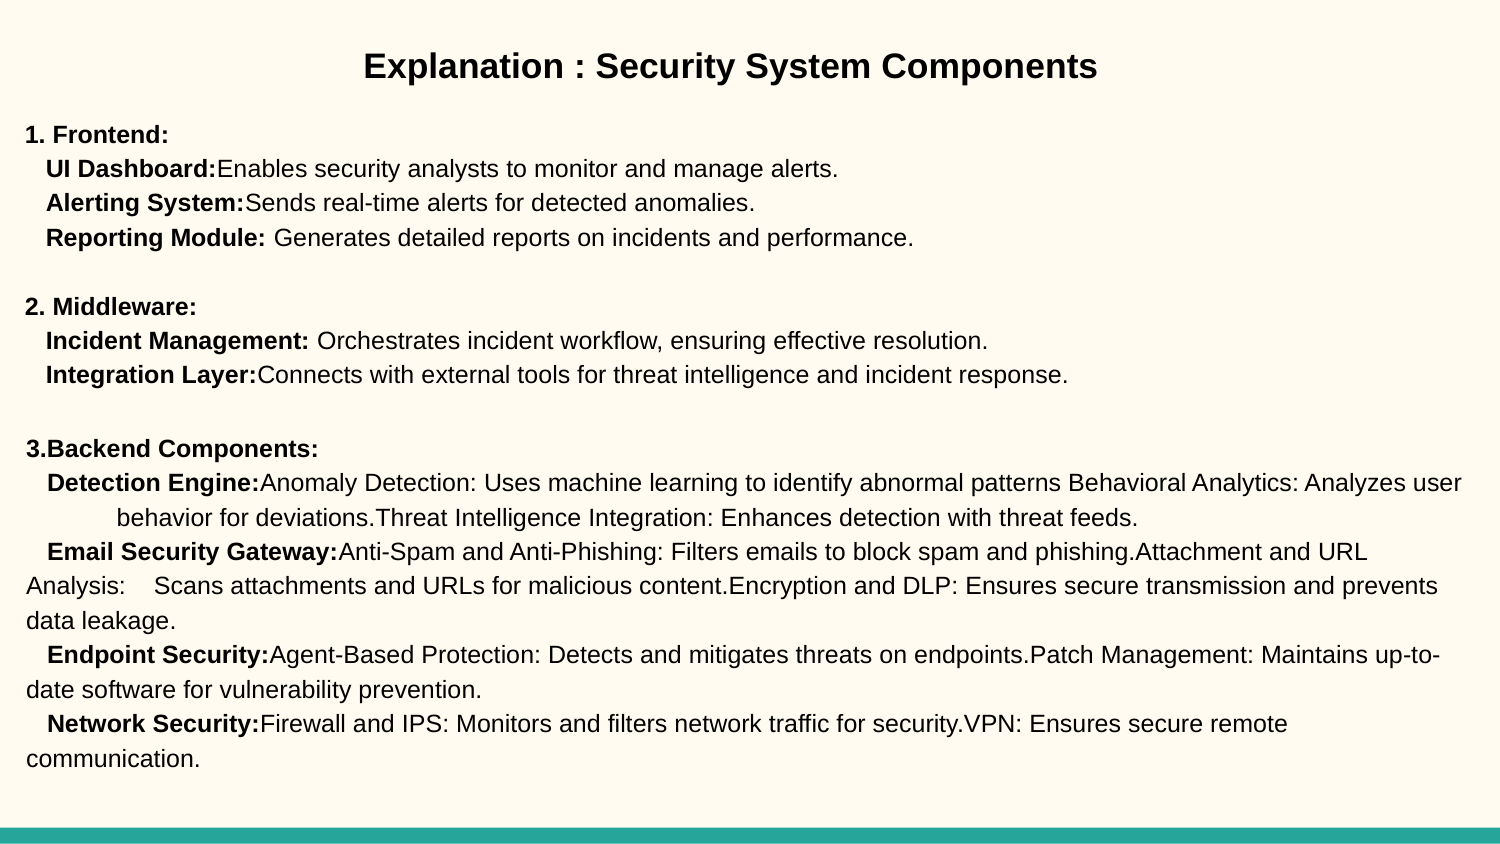

# Explanation : Security System Components

1. Frontend:
   UI Dashboard:Enables security analysts to monitor and manage alerts.
   Alerting System:Sends real-time alerts for detected anomalies.
   Reporting Module: Generates detailed reports on incidents and performance.

2. Middleware:
   Incident Management: Orchestrates incident workflow, ensuring effective resolution.
   Integration Layer:Connects with external tools for threat intelligence and incident response.

3.Backend Components:
   Detection Engine:Anomaly Detection: Uses machine learning to identify abnormal patterns Behavioral Analytics: Analyzes user               behavior for deviations.Threat Intelligence Integration: Enhances detection with threat feeds.
   Email Security Gateway:Anti-Spam and Anti-Phishing: Filters emails to block spam and phishing.Attachment and URL Analysis:    Scans attachments and URLs for malicious content.Encryption and DLP: Ensures secure transmission and prevents data leakage.
   Endpoint Security:Agent-Based Protection: Detects and mitigates threats on endpoints.Patch Management: Maintains up-to-date software for vulnerability prevention.
   Network Security:Firewall and IPS: Monitors and filters network traffic for security.VPN: Ensures secure remote communication.